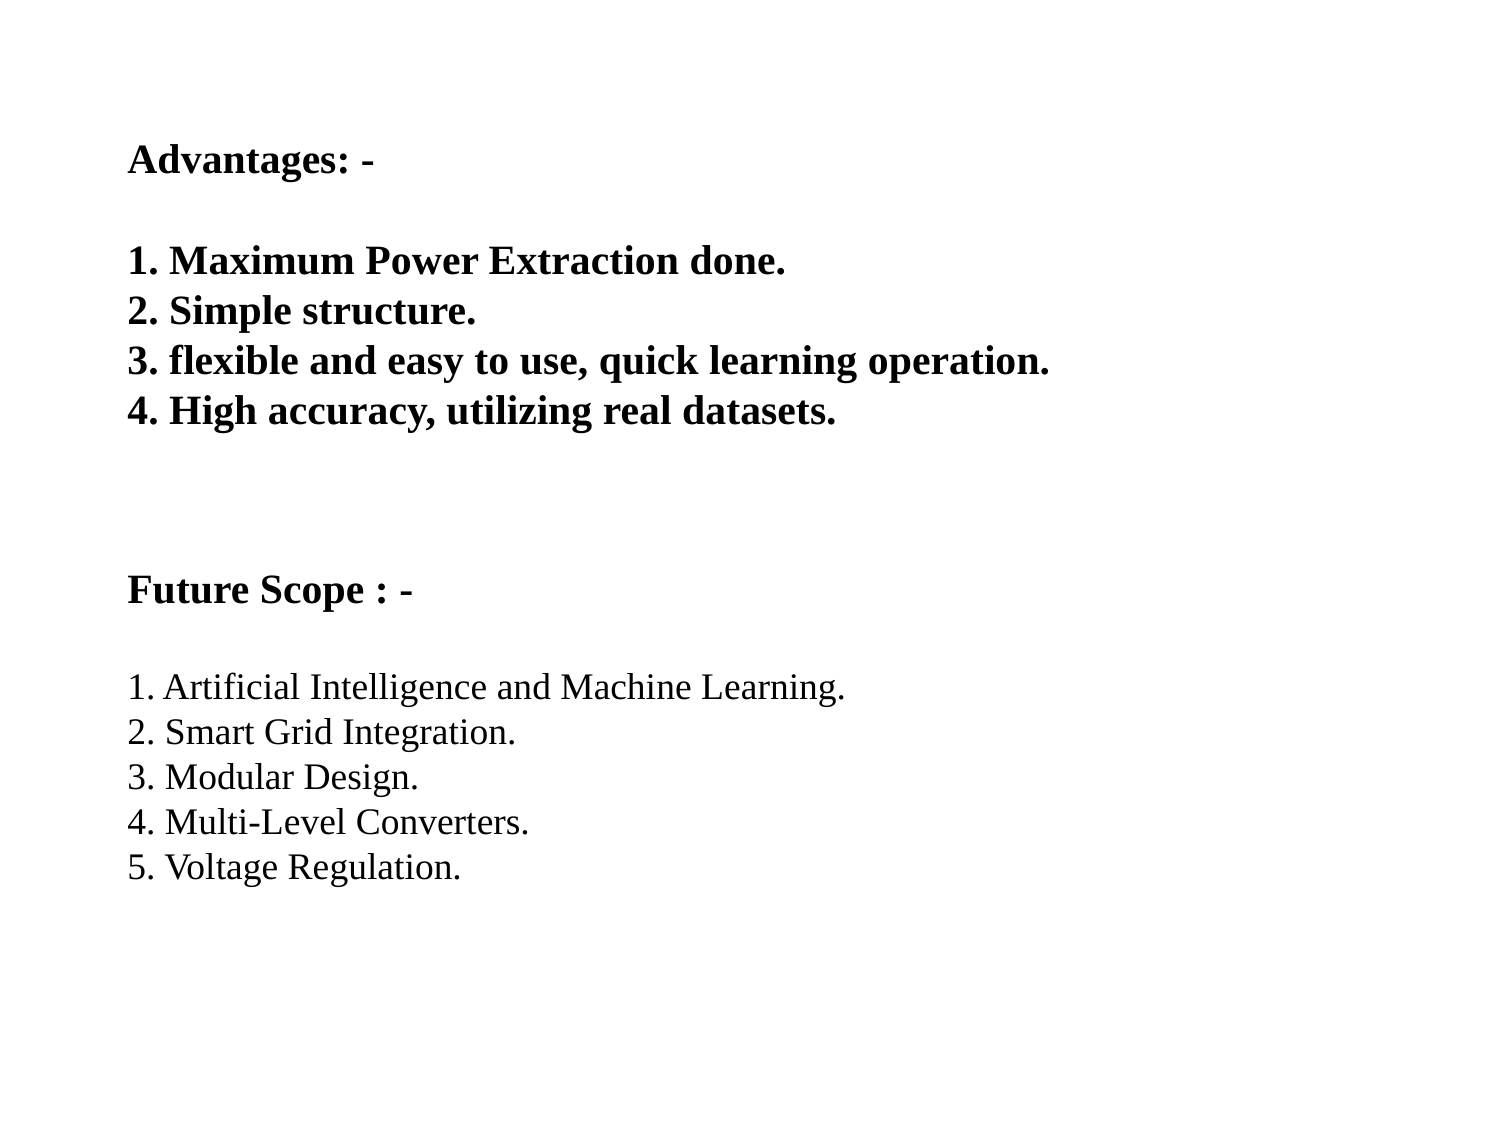

Advantages: - 1. Maximum Power Extraction done.2. Simple structure.3. flexible and easy to use, quick learning operation.4. High accuracy, utilizing real datasets.

Future Scope : -

1. Artificial Intelligence and Machine Learning.
2. Smart Grid Integration.
3. Modular Design.
4. Multi-Level Converters.
5. Voltage Regulation.